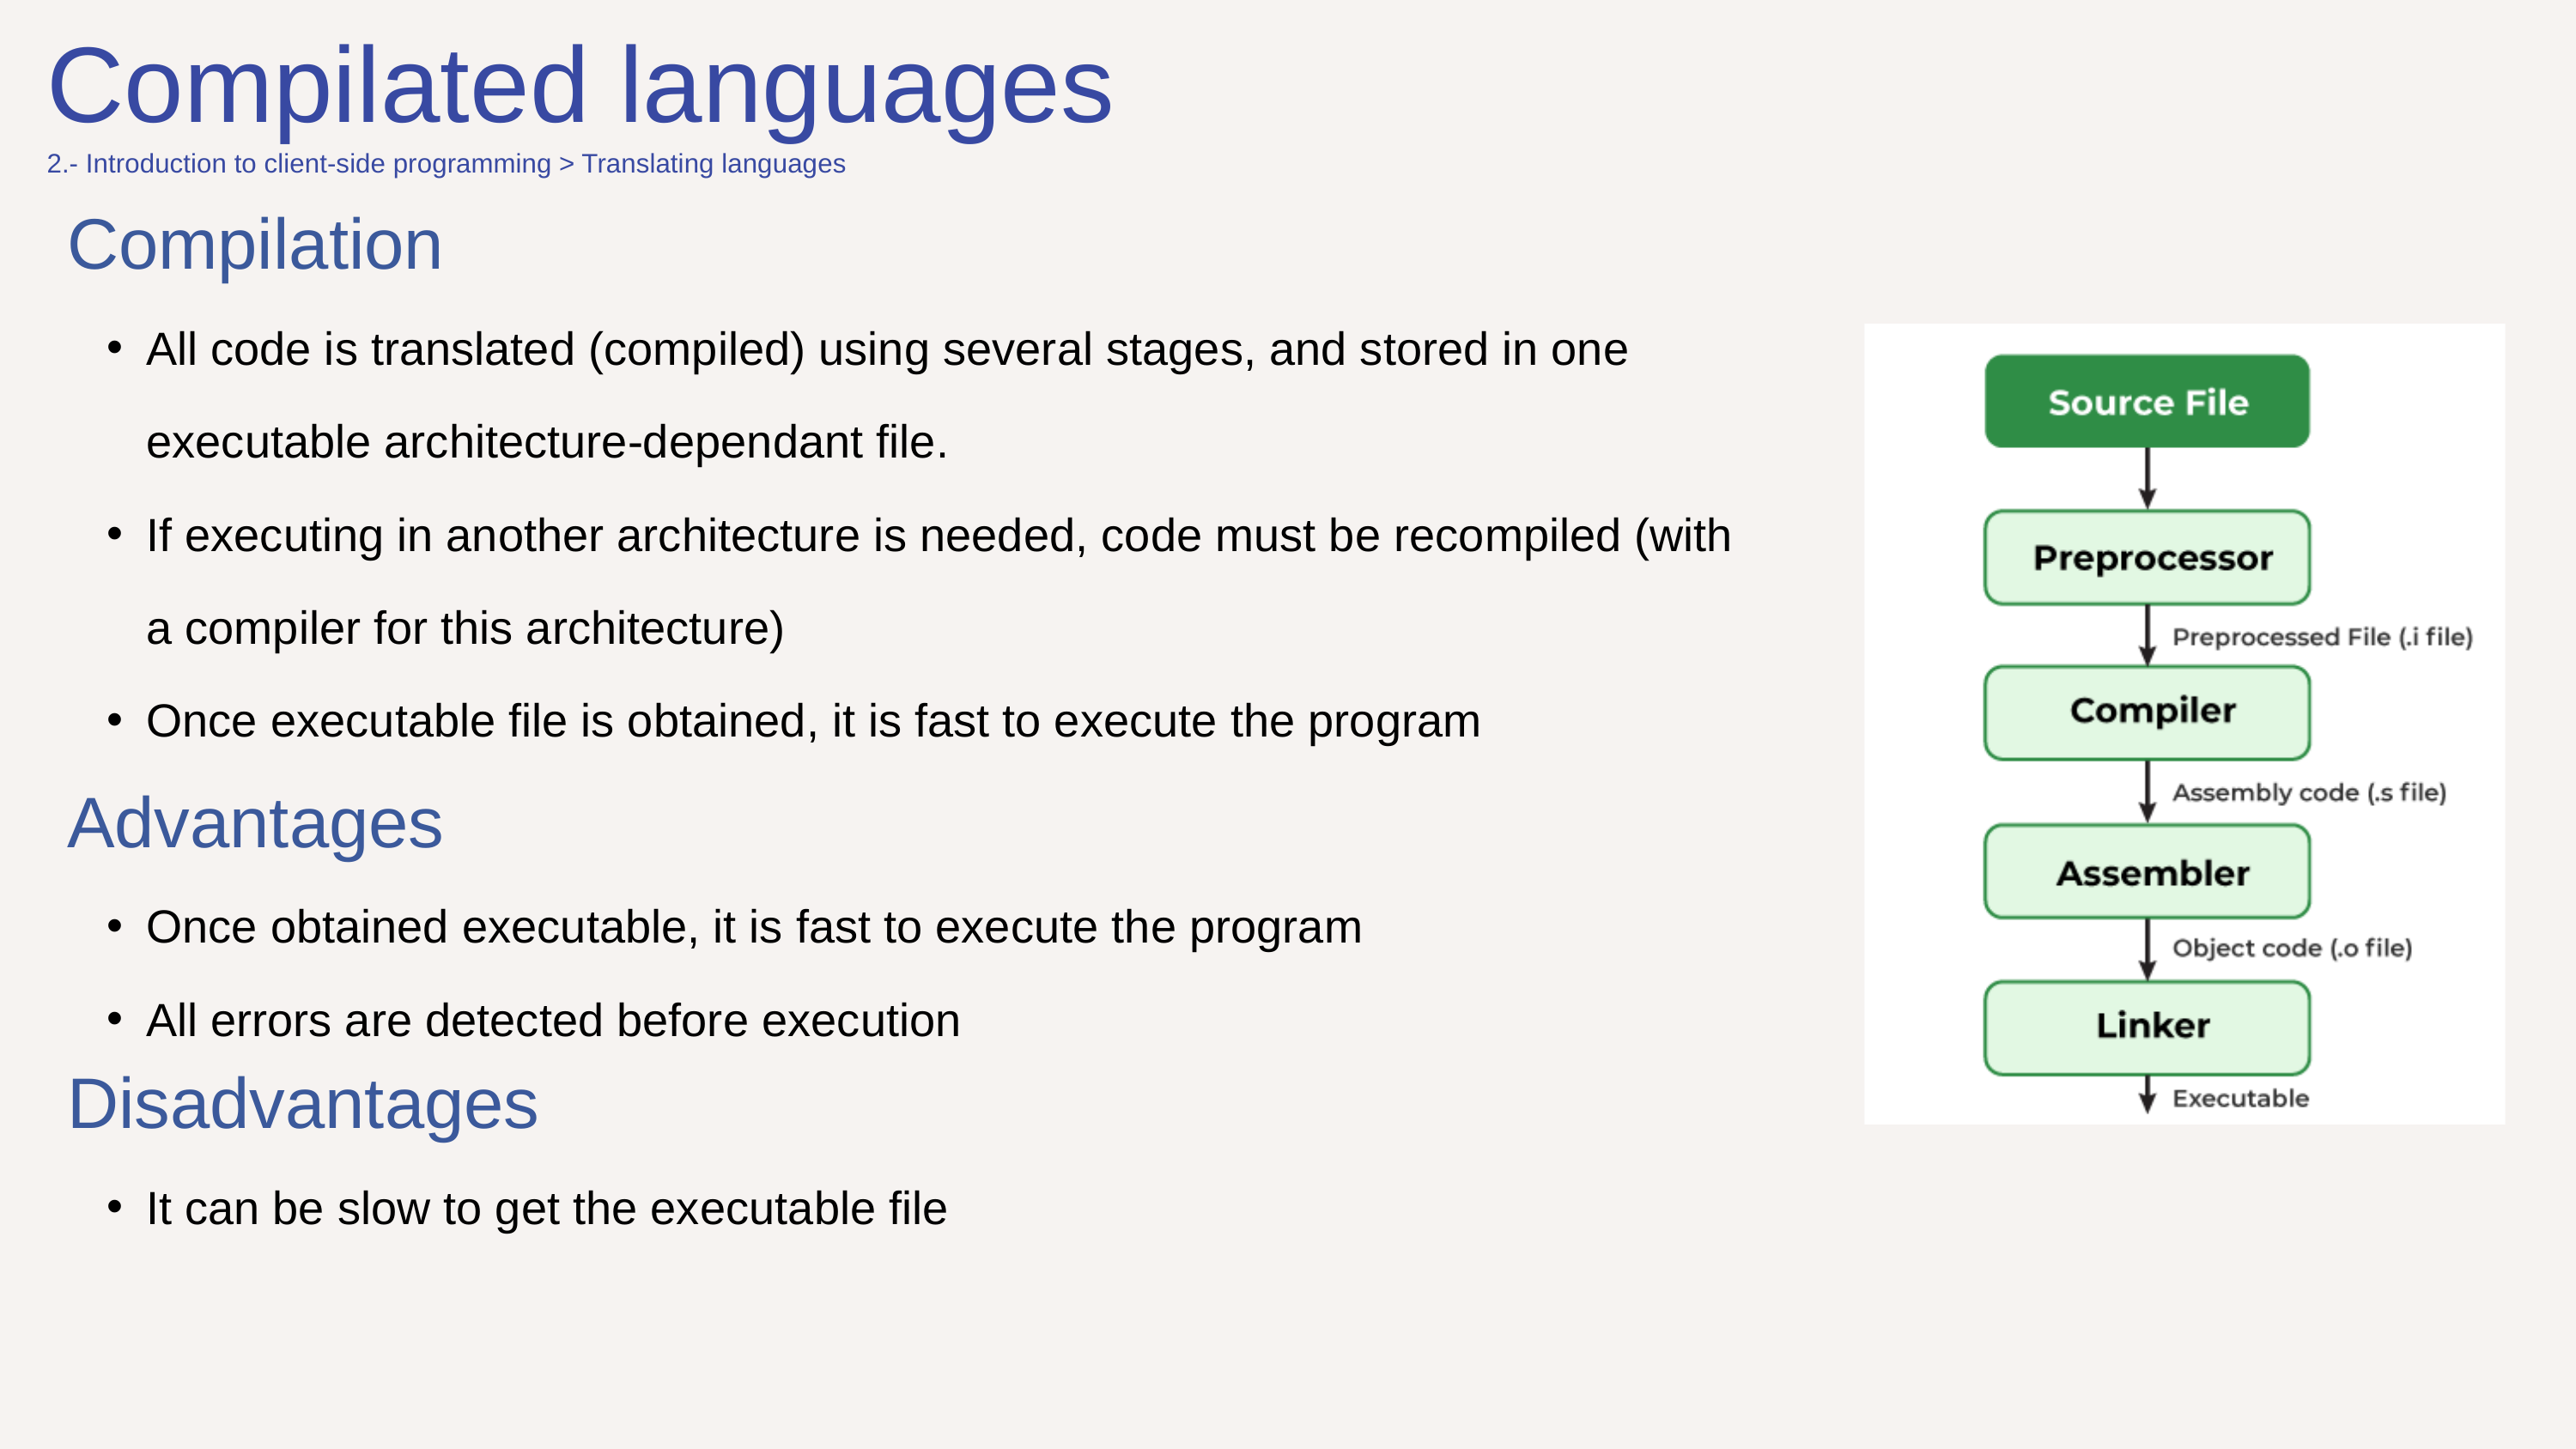

Compilated languages
2.- Introduction to client-side programming > Translating languages
Compilation
All code is translated (compiled) using several stages, and stored in one executable architecture-dependant file.
If executing in another architecture is needed, code must be recompiled (with a compiler for this architecture)
Once executable file is obtained, it is fast to execute the program

Advantages
Once obtained executable, it is fast to execute the program
All errors are detected before execution
Disadvantages
It can be slow to get the executable file